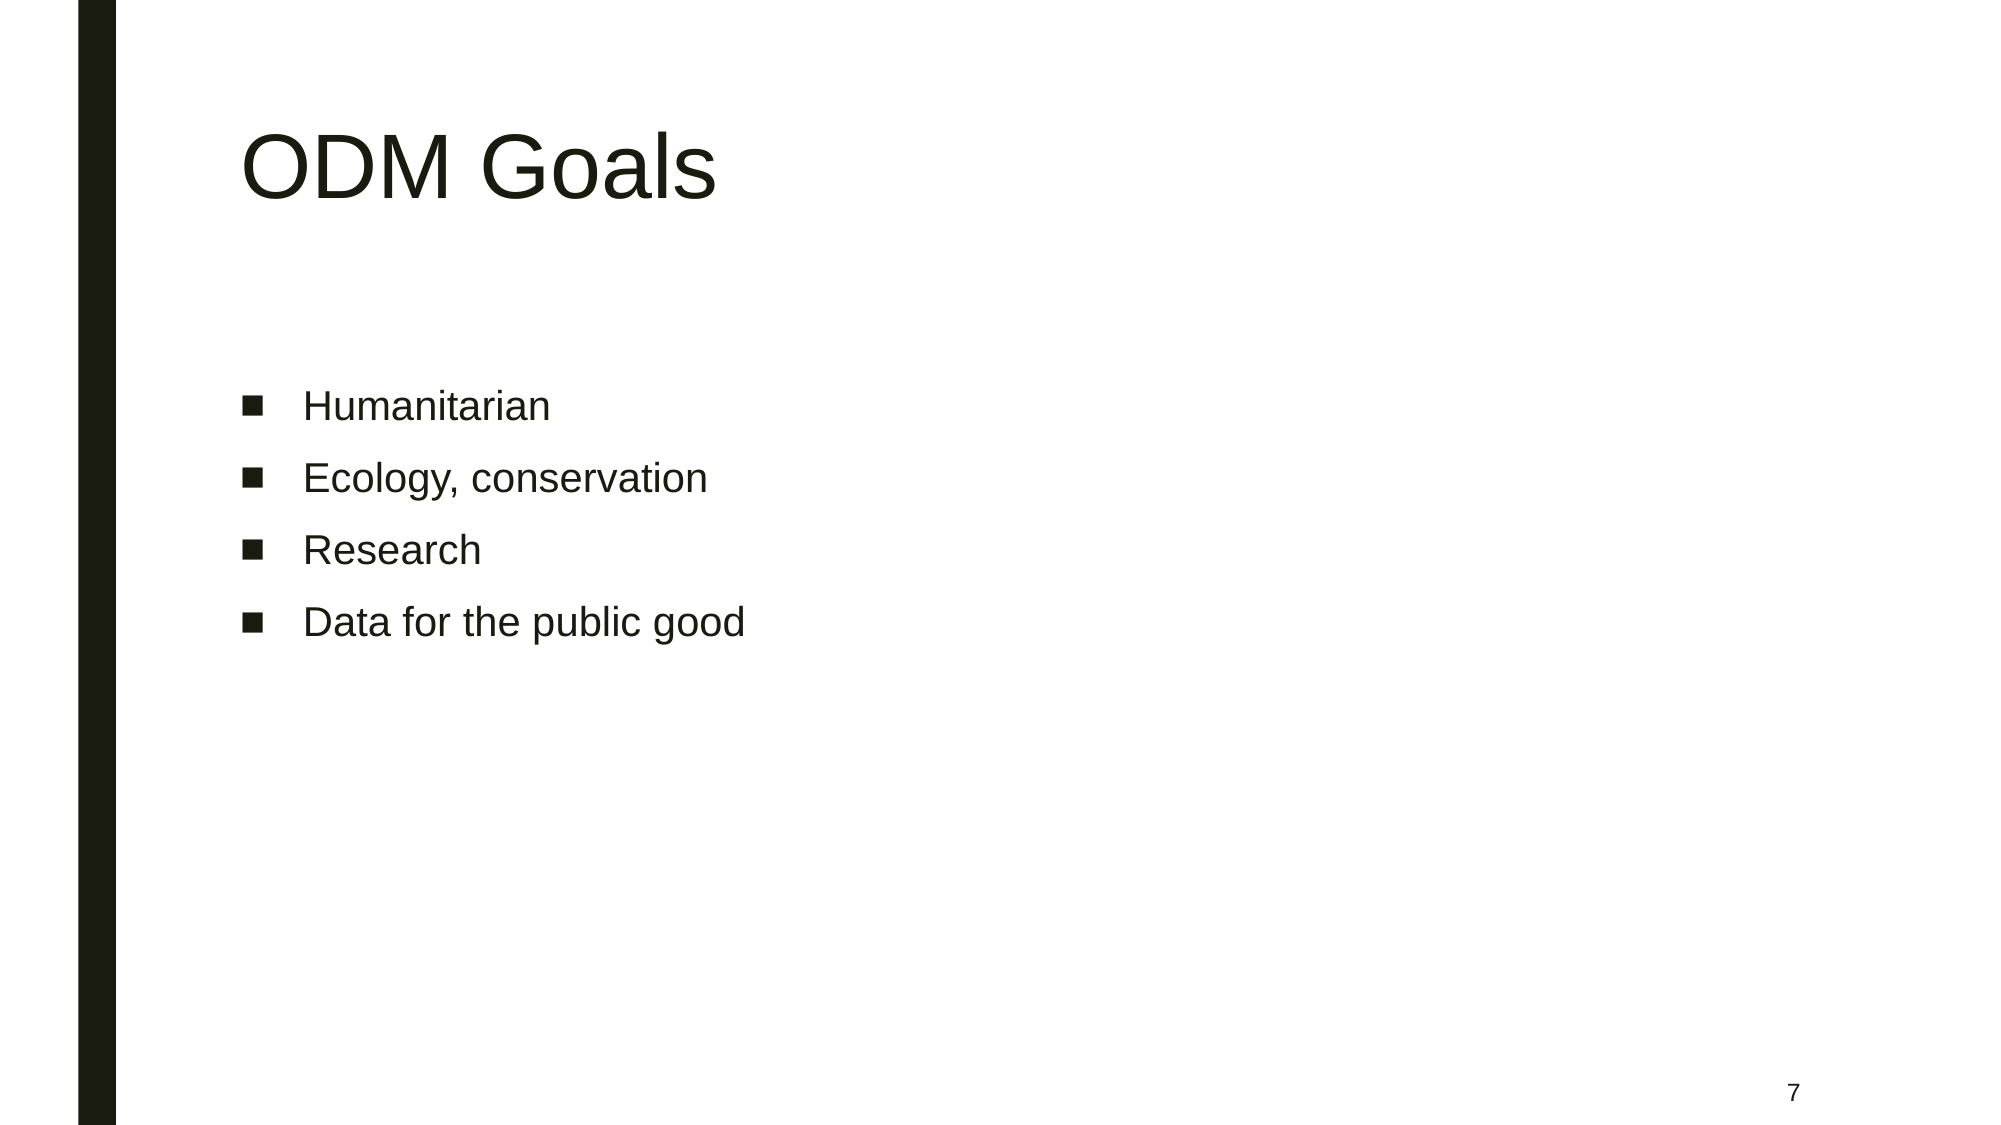

# ODM Goals
Humanitarian
Ecology, conservation
Research
Data for the public good
7